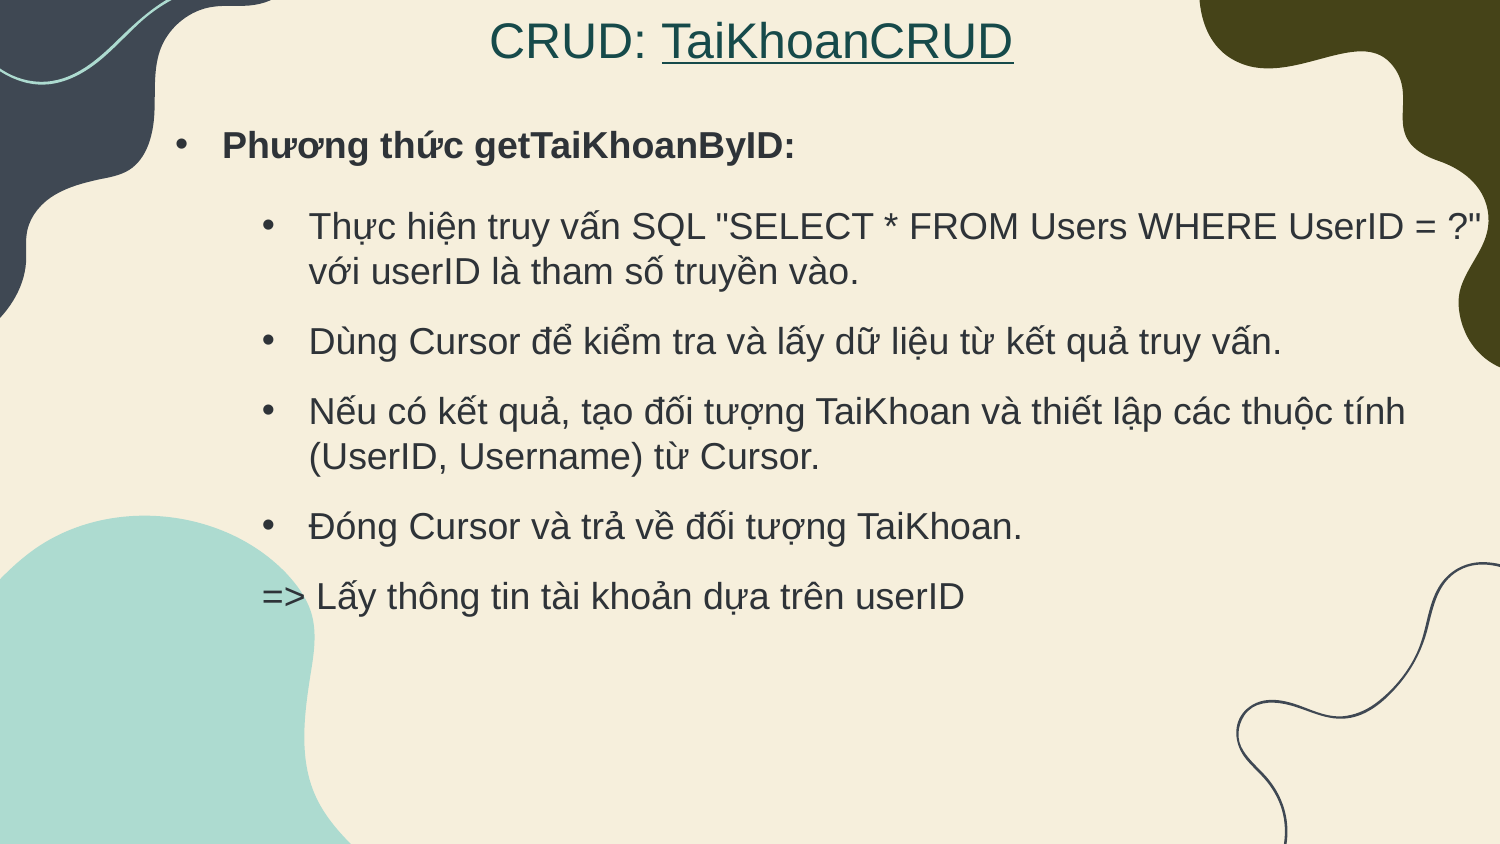

CRUD: TaiKhoanCRUD
Phương thức getTaiKhoanByID:
Thực hiện truy vấn SQL "SELECT * FROM Users WHERE UserID = ?" với userID là tham số truyền vào.
Dùng Cursor để kiểm tra và lấy dữ liệu từ kết quả truy vấn.
Nếu có kết quả, tạo đối tượng TaiKhoan và thiết lập các thuộc tính (UserID, Username) từ Cursor.
Đóng Cursor và trả về đối tượng TaiKhoan.
=> Lấy thông tin tài khoản dựa trên userID